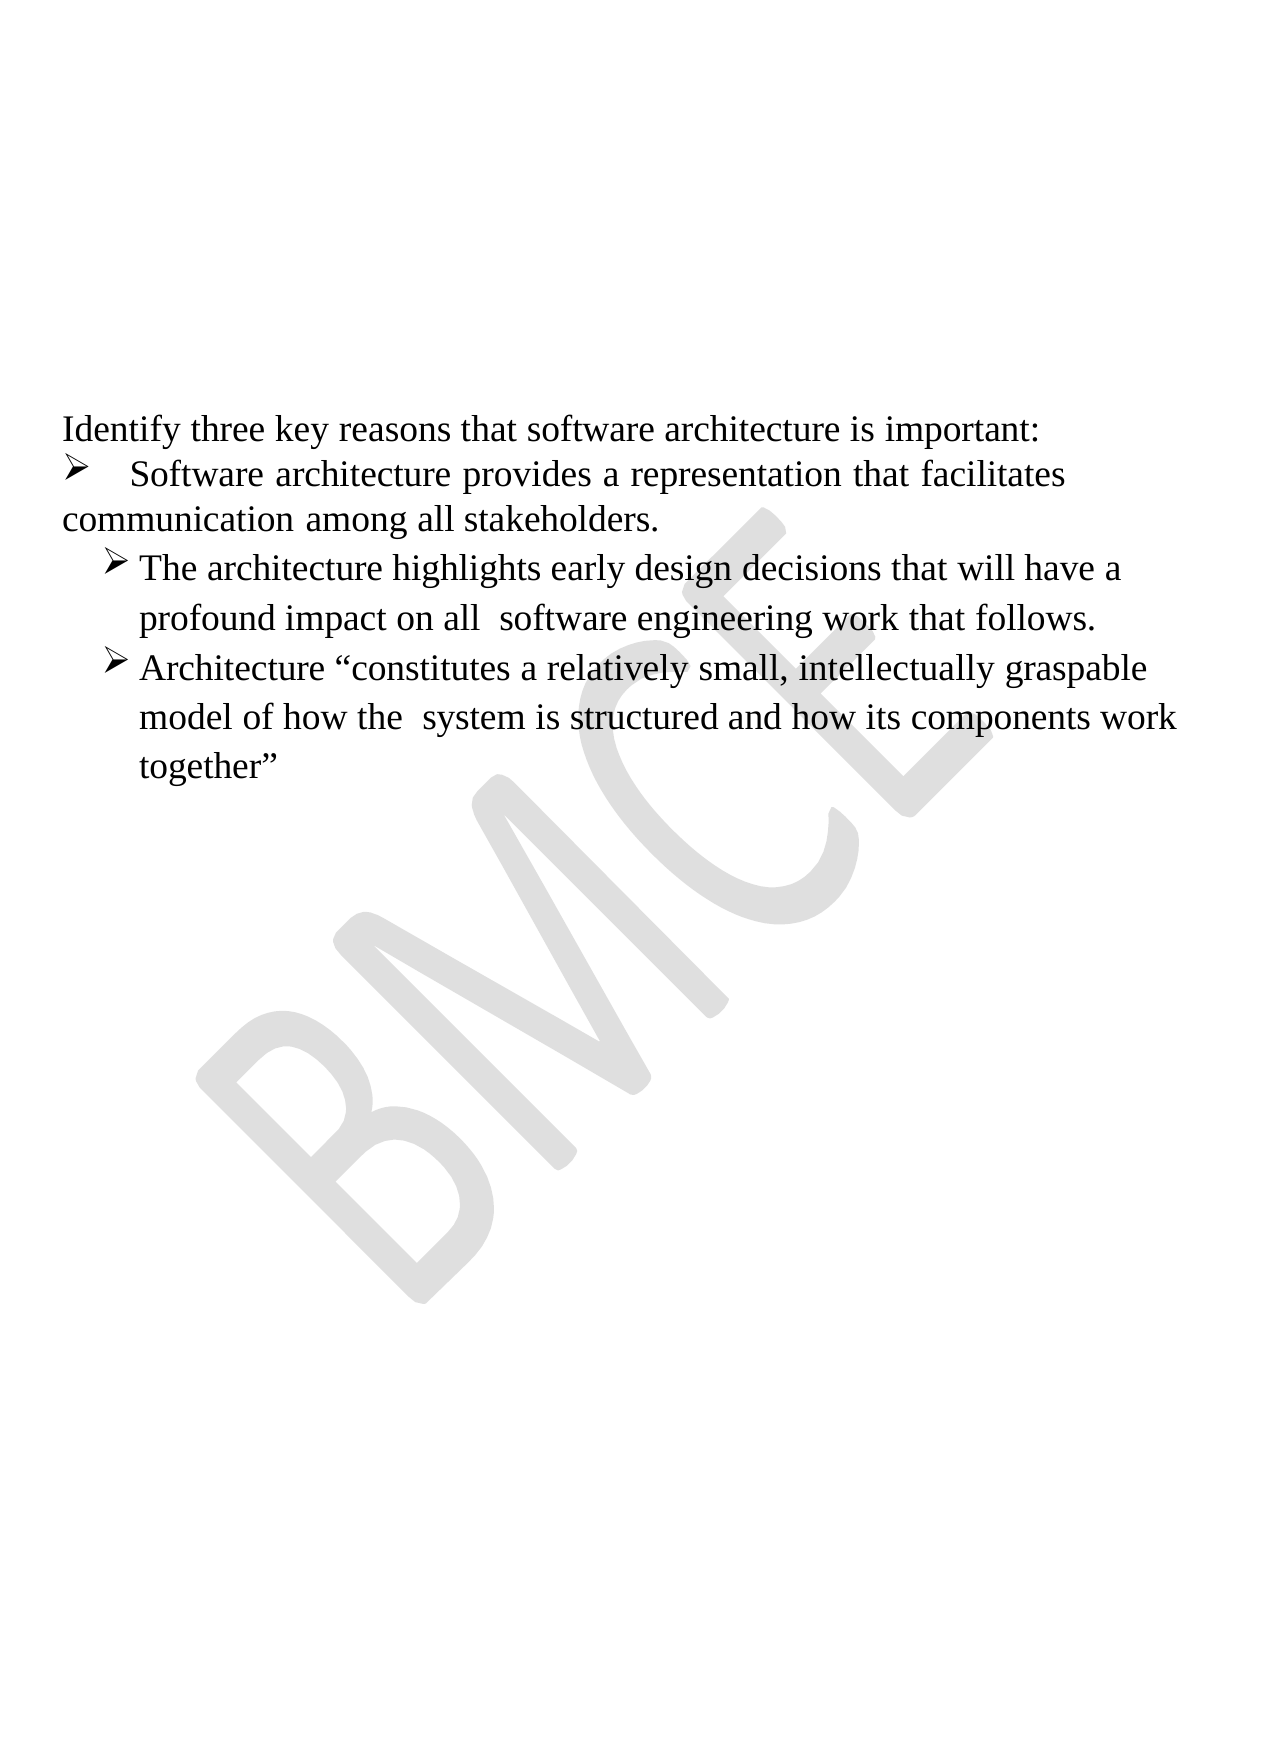

#
Identify three key reasons that software architecture is important:
    Software architecture provides a representation that facilitates communication among all stakeholders.
The architecture highlights early design decisions that will have a profound impact on all  software engineering work that follows.
Architecture “constitutes a relatively small, intellectually graspable model of how the  system is structured and how its components work together”